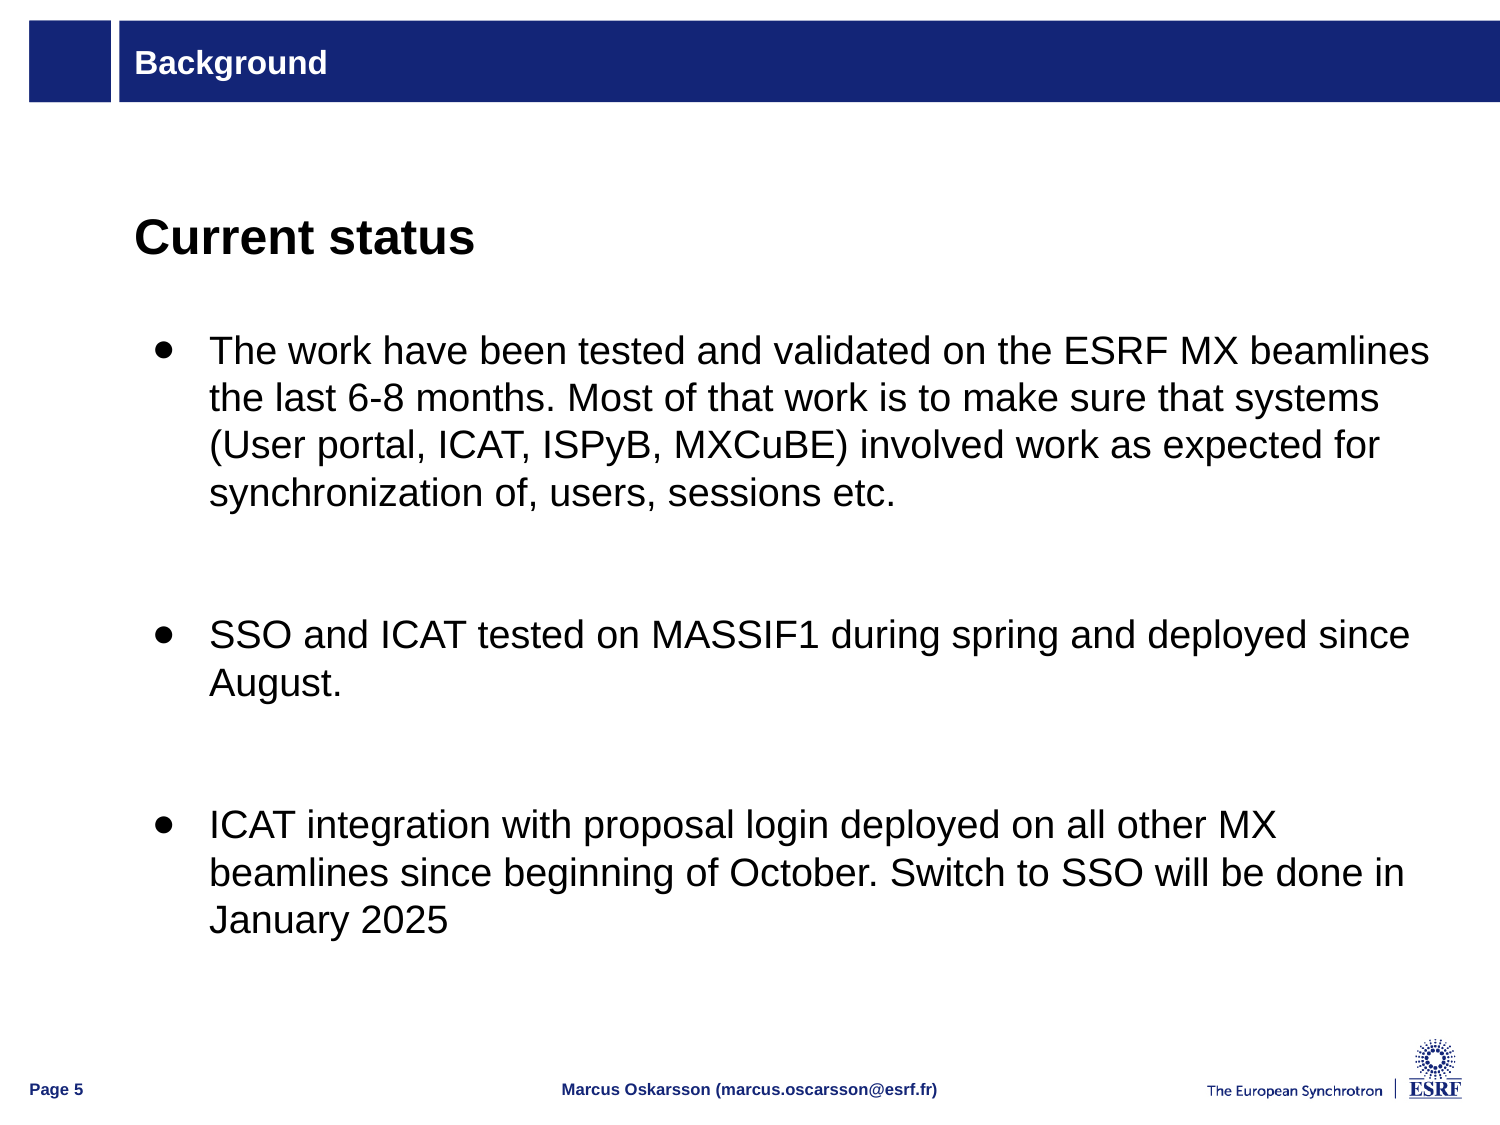

# Background
Current status

The work have been tested and validated on the ESRF MX beamlines the last 6-8 months. Most of that work is to make sure that systems (User portal, ICAT, ISPyB, MXCuBE) involved work as expected for synchronization of, users, sessions etc.

SSO and ICAT tested on MASSIF1 during spring and deployed since August.

ICAT integration with proposal login deployed on all other MX beamlines since beginning of October. Switch to SSO will be done in January 2025

Page 5